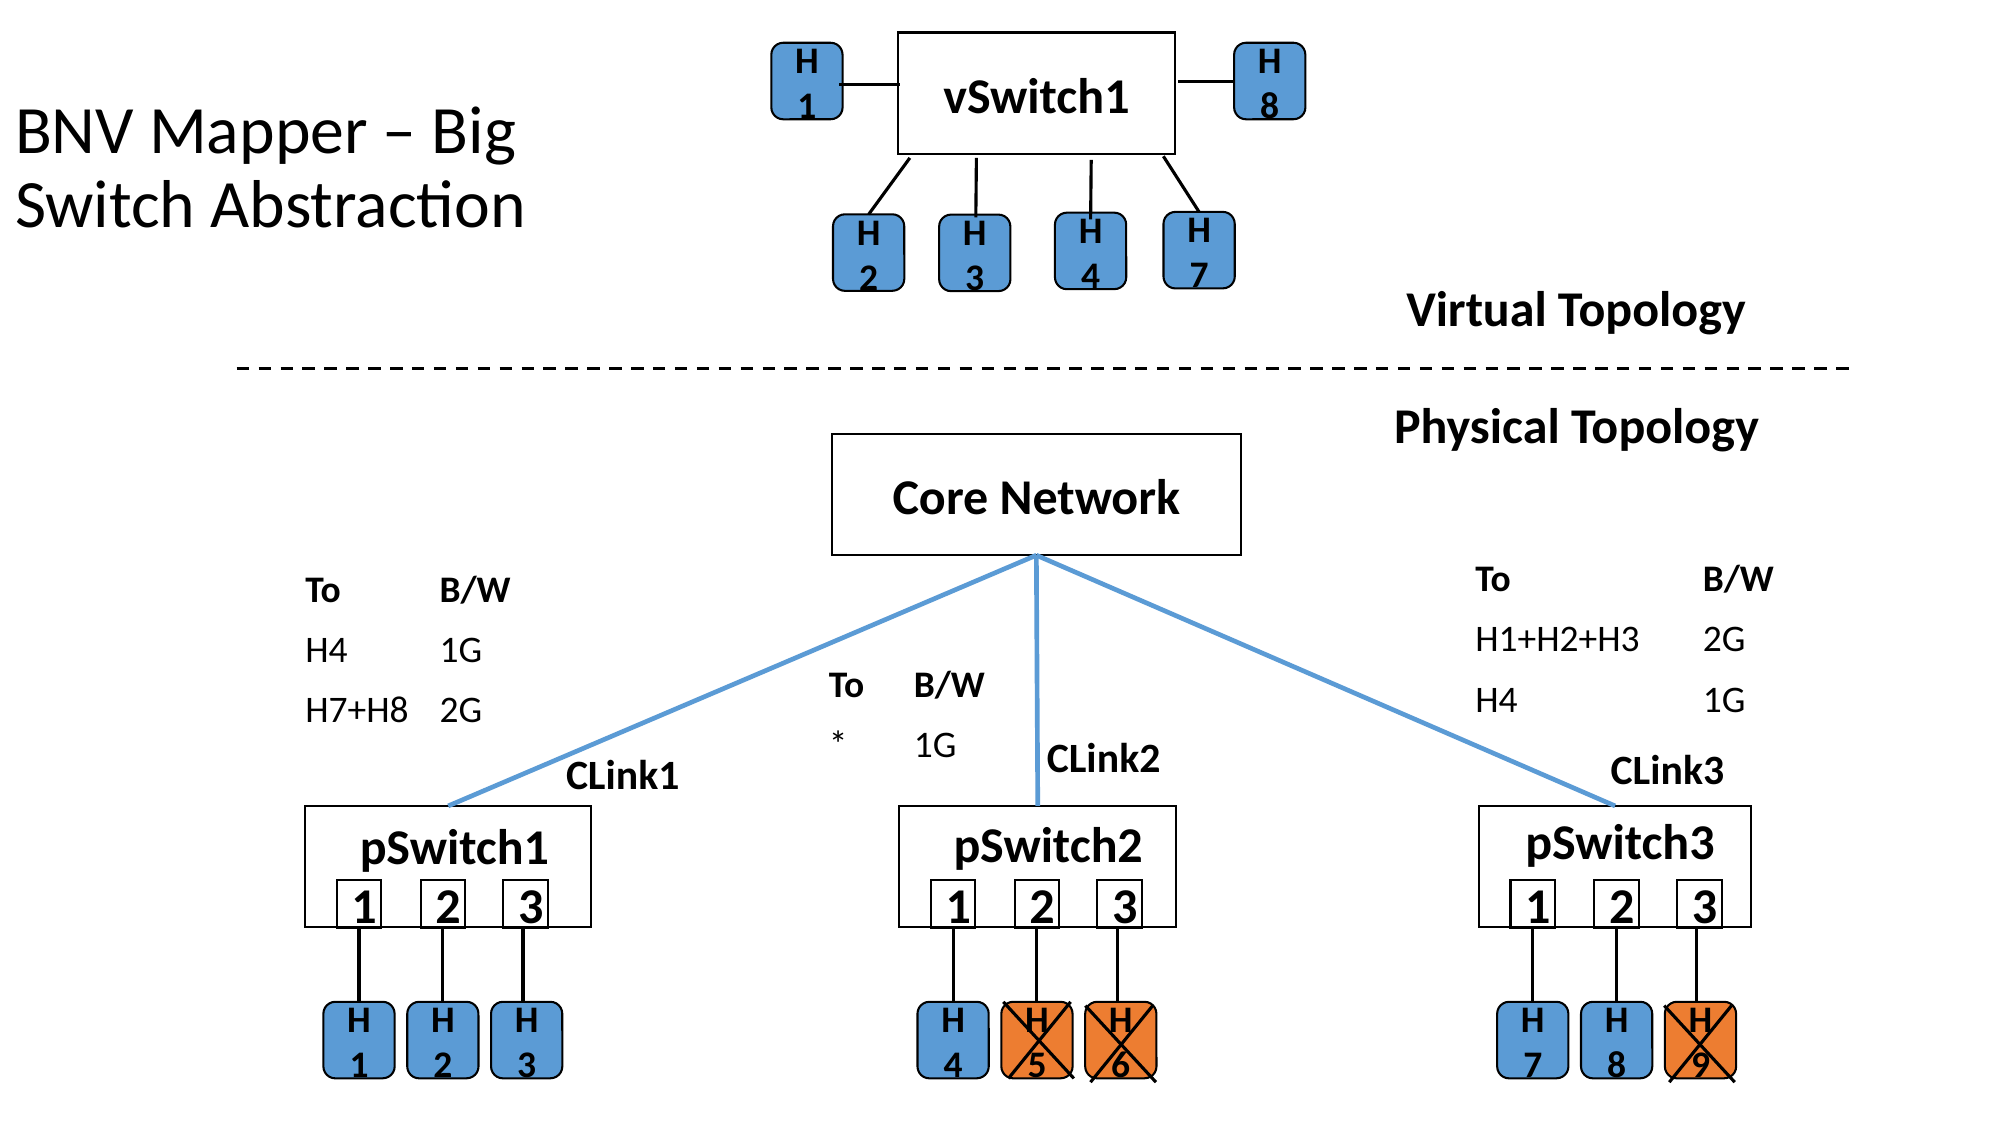

vSwitch1
H1
H8
# BNV Mapper – Big Switch Abstraction
H7
H4
H2
H3
Virtual Topology
Physical Topology
Core Network
| To | B/W |
| --- | --- |
| H1+H2+H3 | 2G |
| H4 | 1G |
| To | B/W |
| --- | --- |
| H4 | 1G |
| H7+H8 | 2G |
| To | B/W |
| --- | --- |
| \* | 1G |
  CLink2
  CLink3
  CLink1
pSwitch3
pSwitch2

pSwitch1
1
2
3
1
2
3
1
2
3
H9
H7
H8
H6
H4
H5
H3
H1
H2